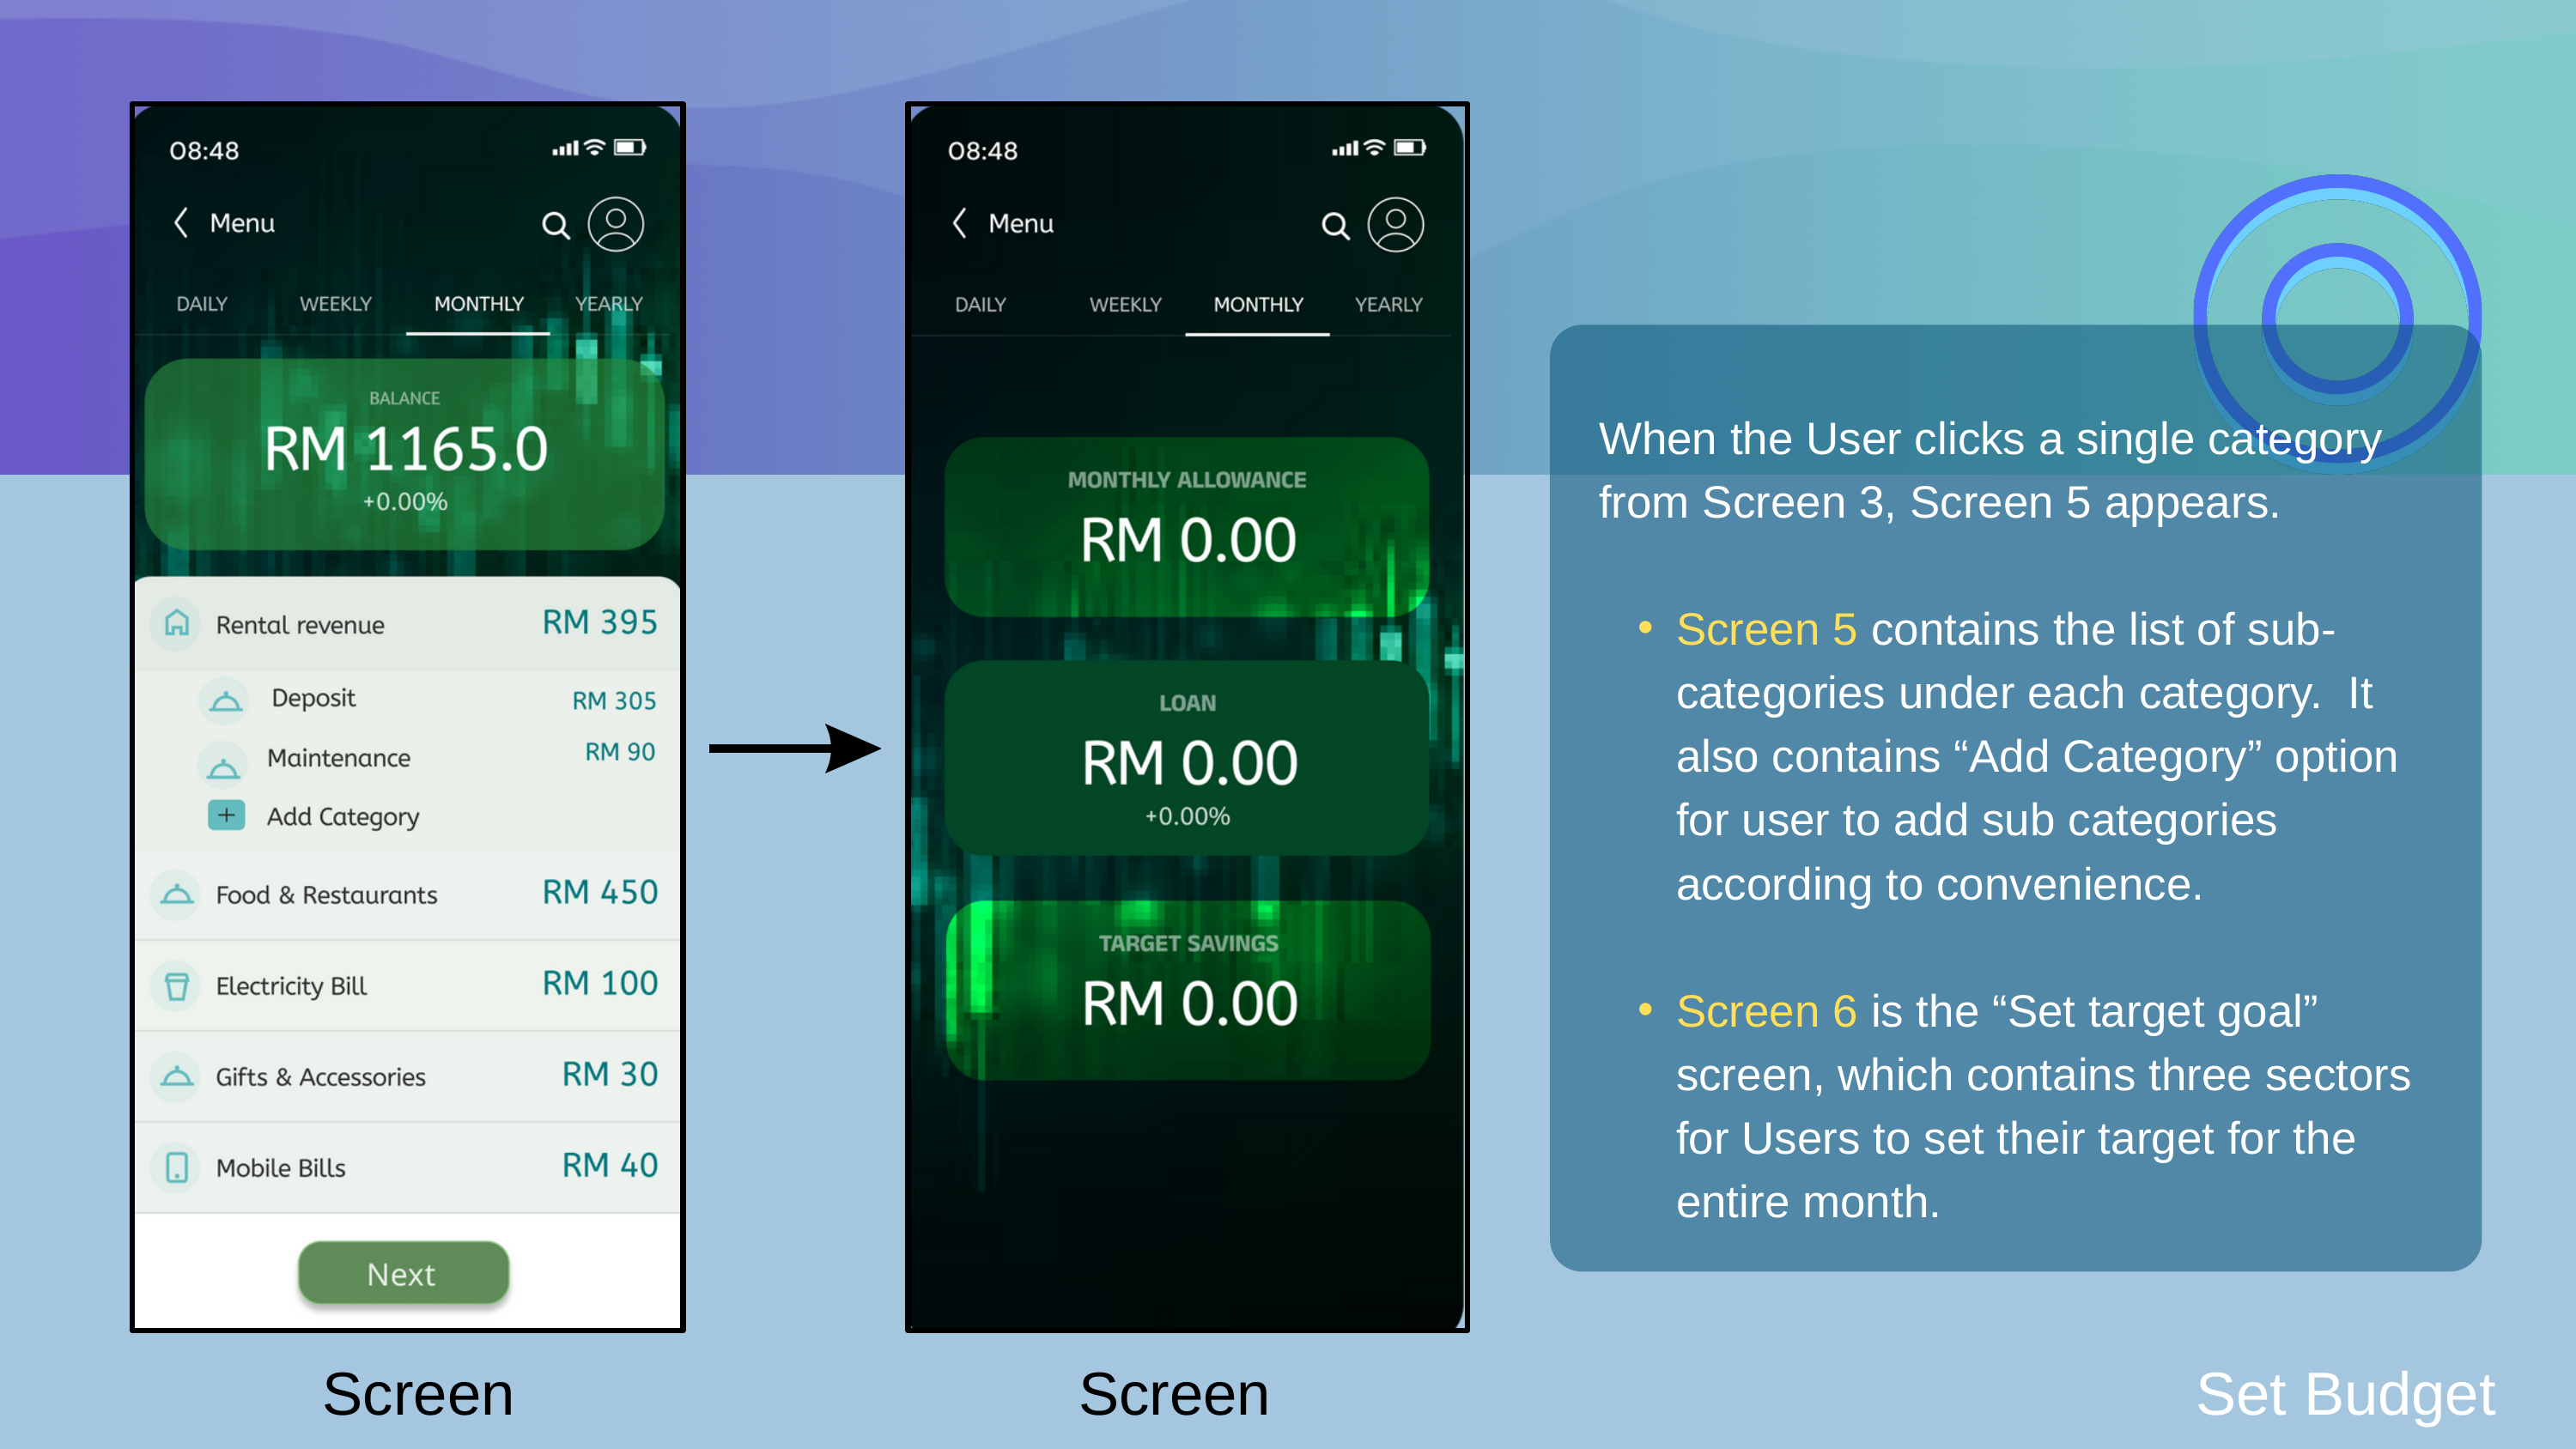

When the User clicks a single category from Screen 3, Screen 5 appears.

Screen 5 contains the list of sub-categories under each category.  It also contains “Add Category” option for user to add sub categories according to convenience.

Screen 6 is the “Set target goal” screen, which contains three sectors for Users to set their target for the entire month.

Screen 5
Screen 6
 Set Budget Plan